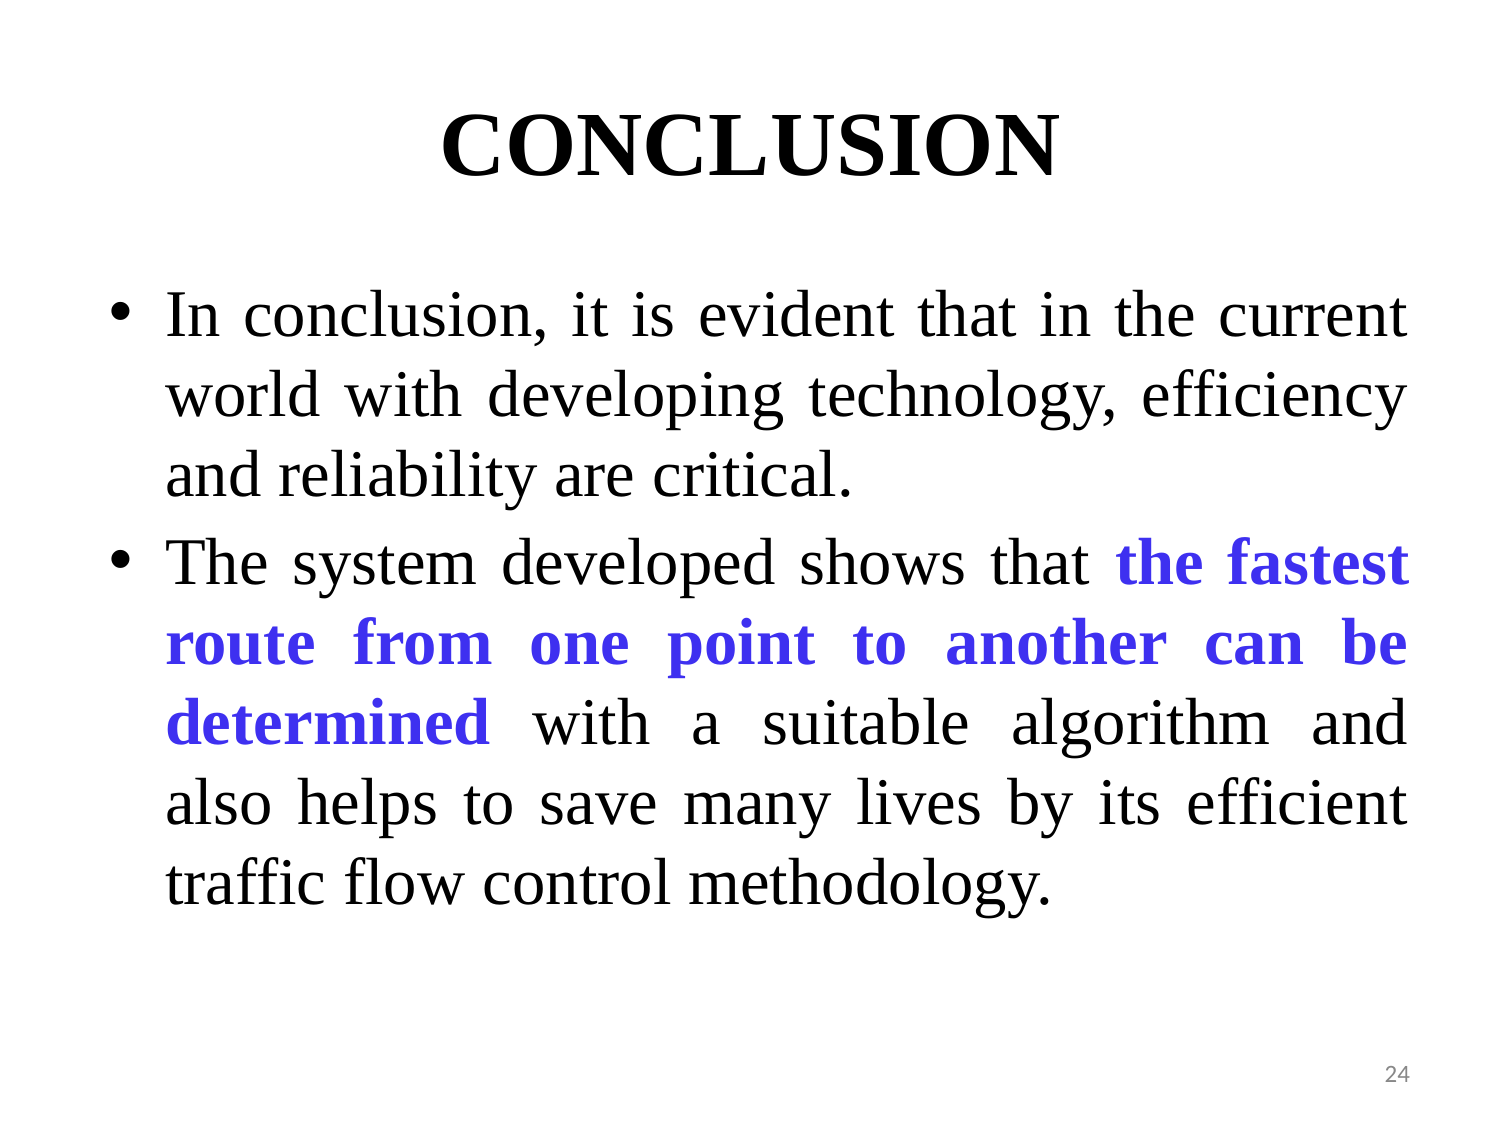

# CONCLUSION
In conclusion, it is evident that in the current world with developing technology, efficiency and reliability are critical.
The system developed shows that the fastest route from one point to another can be determined with a suitable algorithm and also helps to save many lives by its efficient traffic flow control methodology.
24